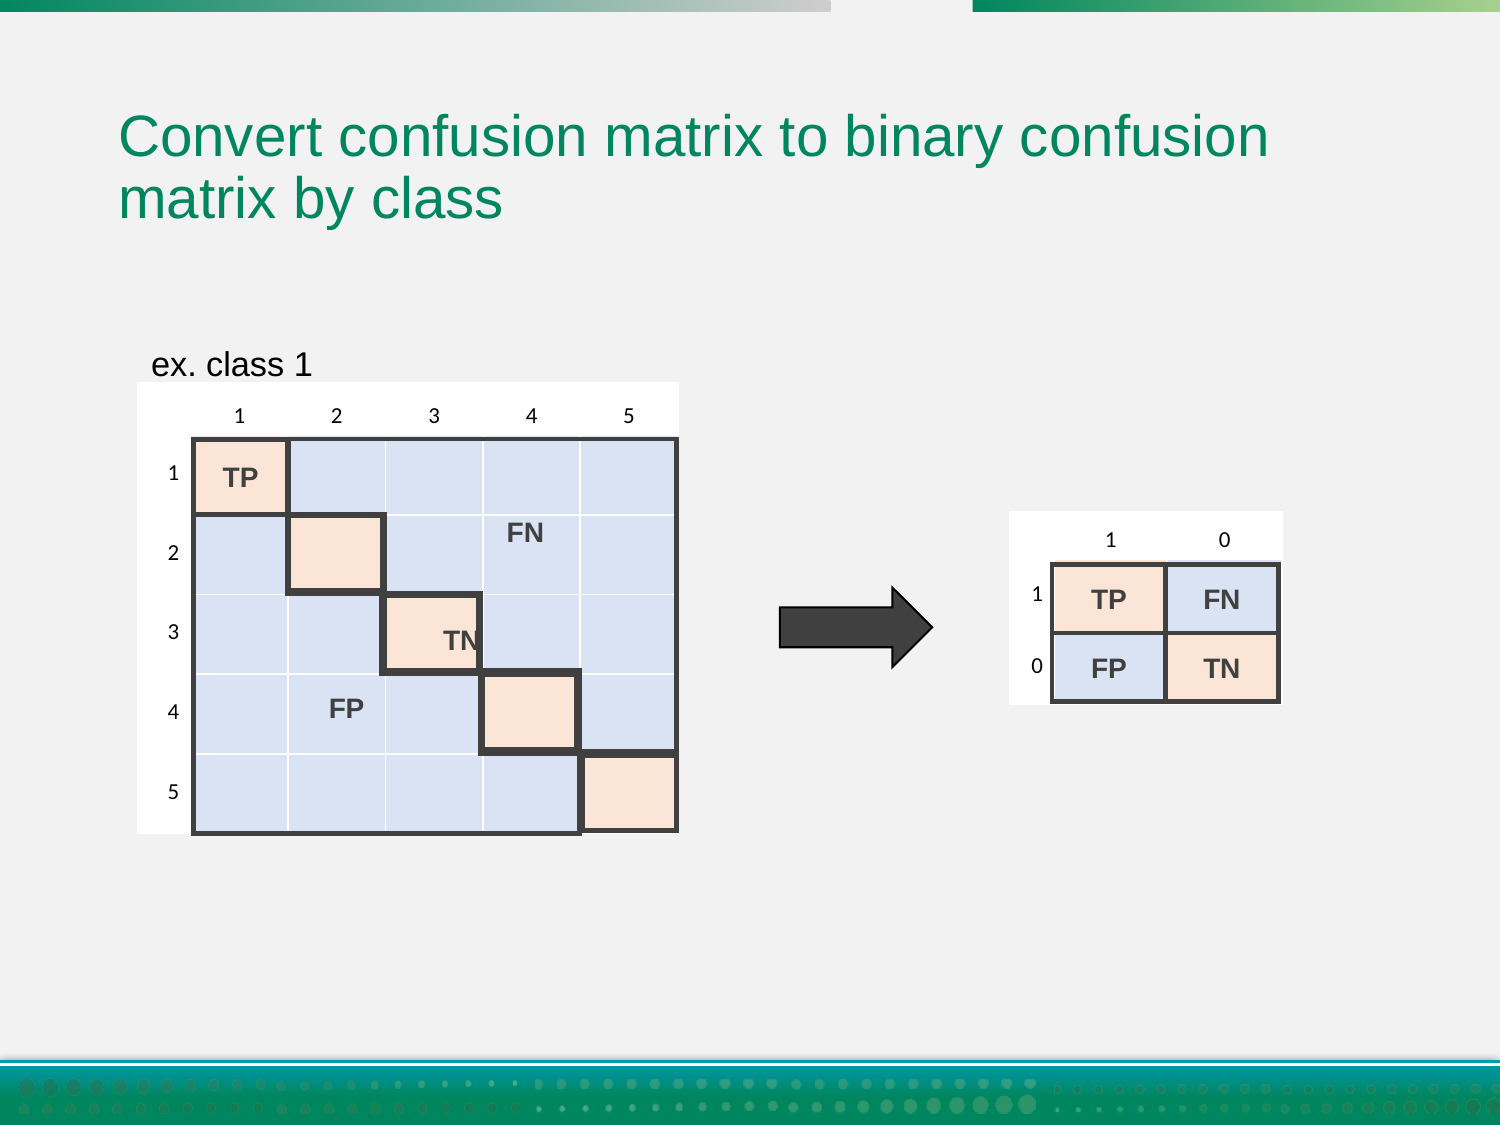

# Convert confusion matrix to binary confusion matrix by class
ex. class 1
|  | 1 | 2 | 3 | 4 | 5 |
| --- | --- | --- | --- | --- | --- |
| 1 |  |  |  |  |  |
| 2 |  |  |  |  |  |
| 3 |  |  |  |  |  |
| 4 |  |  |  |  |  |
| 5 |  |  |  |  |  |
TP

           FN
|  | 1 | 0 |
| --- | --- | --- |
| 1 |  |  |
| 0 |  |  |

                FP
                  TN

TP
FN

FP
TN